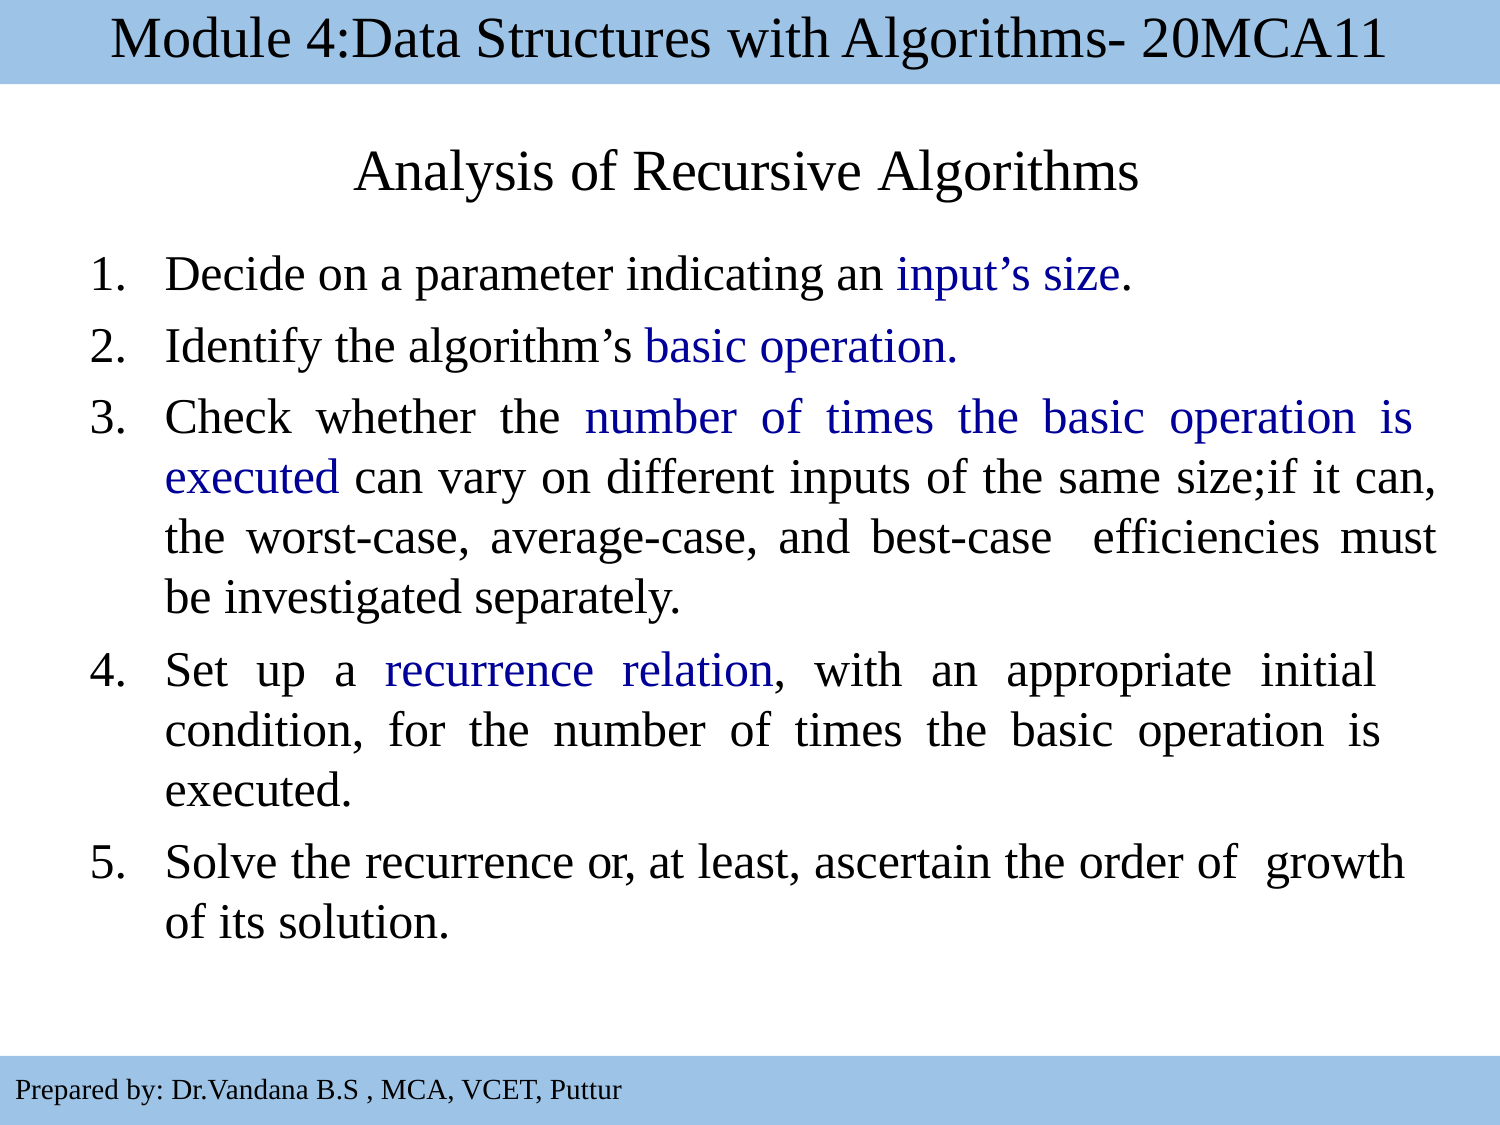

Module 4:Data Structures with Algorithms- 20MCA11
Analysis of Recursive Algorithms
Decide on a parameter indicating an input’s size.
Identify the algorithm’s basic operation.
Check whether the number of times the basic operation is  executed can vary on different inputs of the same size;if it can, the worst-case, average-case, and best-case  efficiencies must be investigated separately.
Set up a recurrence relation, with an appropriate initial  condition, for the number of times the basic operation is  executed.
Solve the recurrence or, at least, ascertain the order of  growth of its solution.
42
Prepared by: Dr.Vandana B.S , MCA, VCET, Puttur